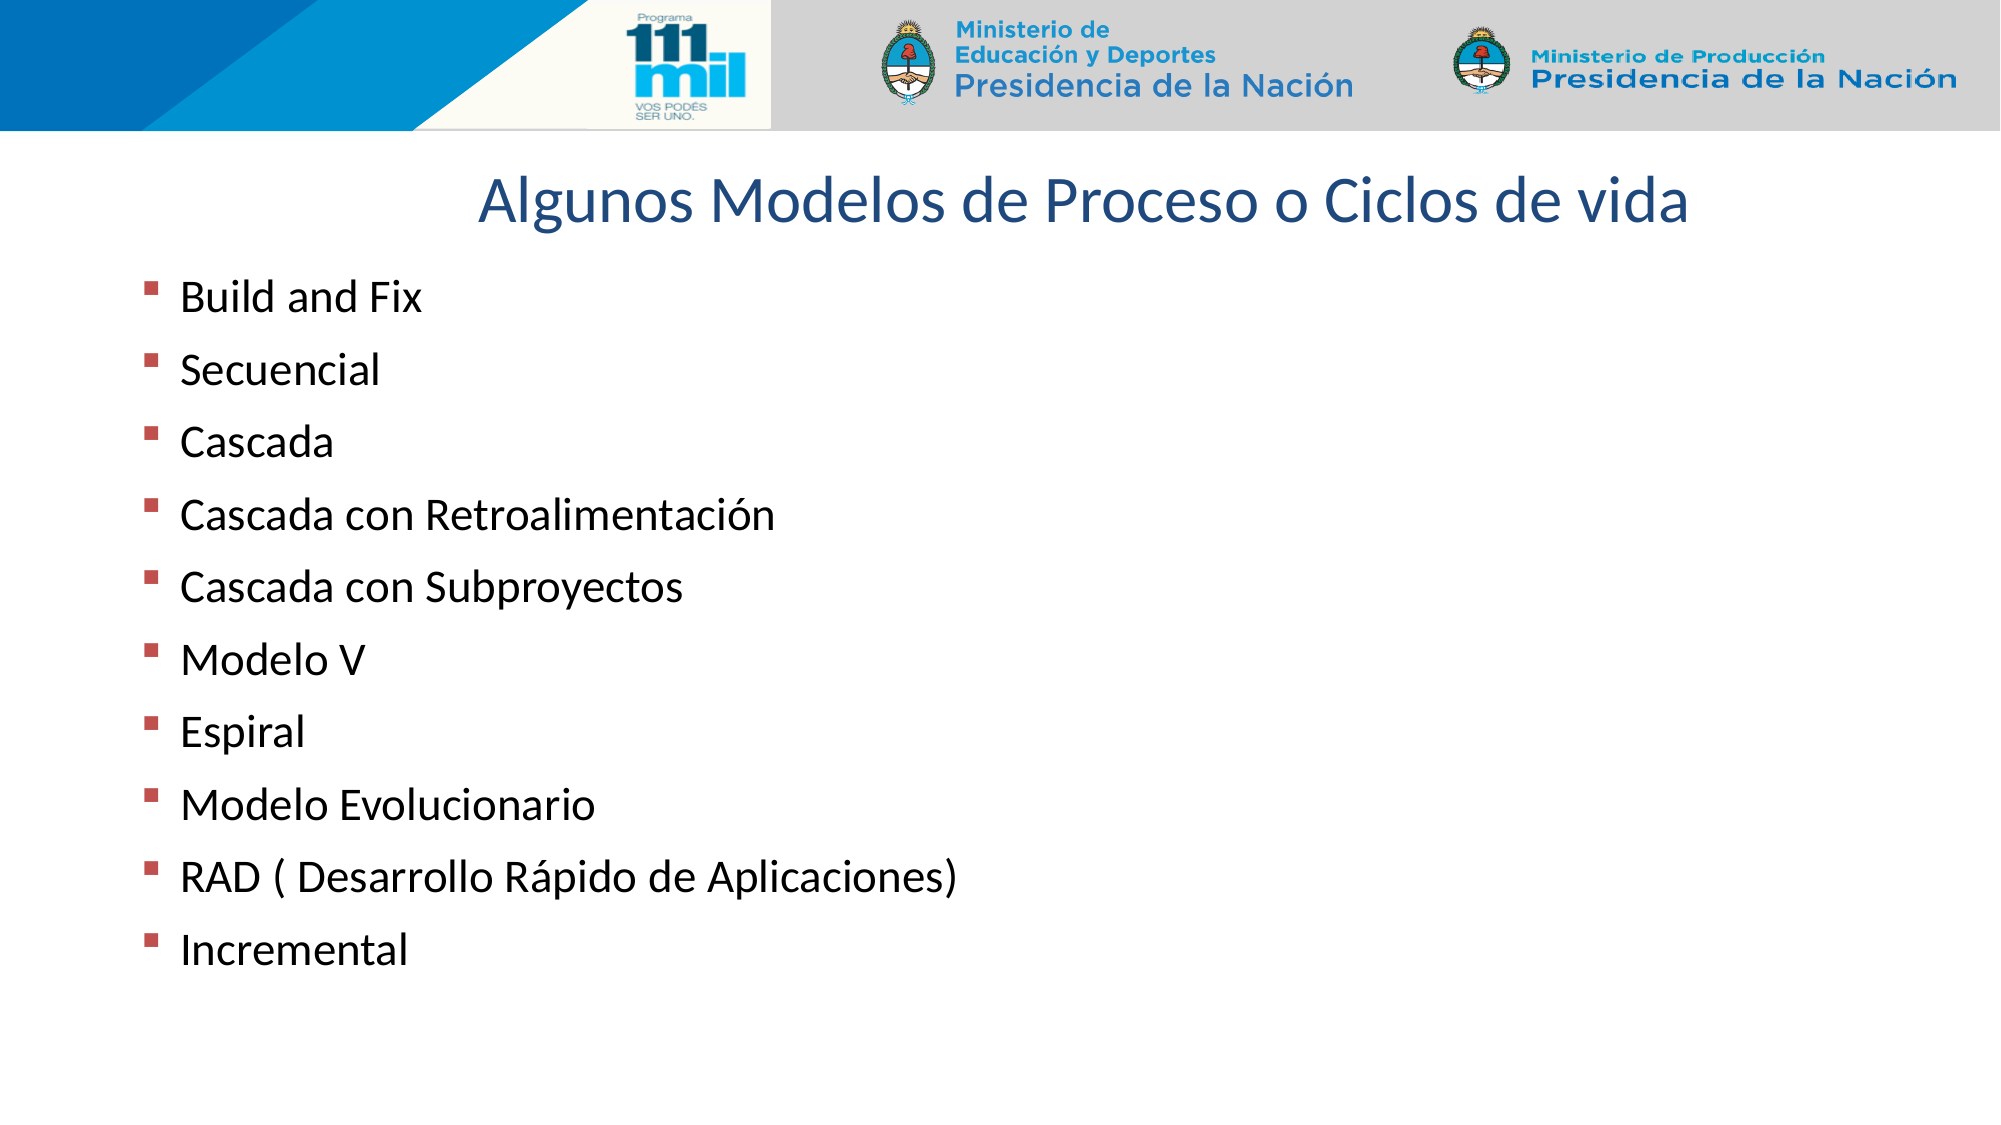

18
# Algunos Modelos de Proceso o Ciclos de vida
Build and Fix
Secuencial
Cascada
Cascada con Retroalimentación
Cascada con Subproyectos
Modelo V
Espiral
Modelo Evolucionario
RAD ( Desarrollo Rápido de Aplicaciones)
Incremental